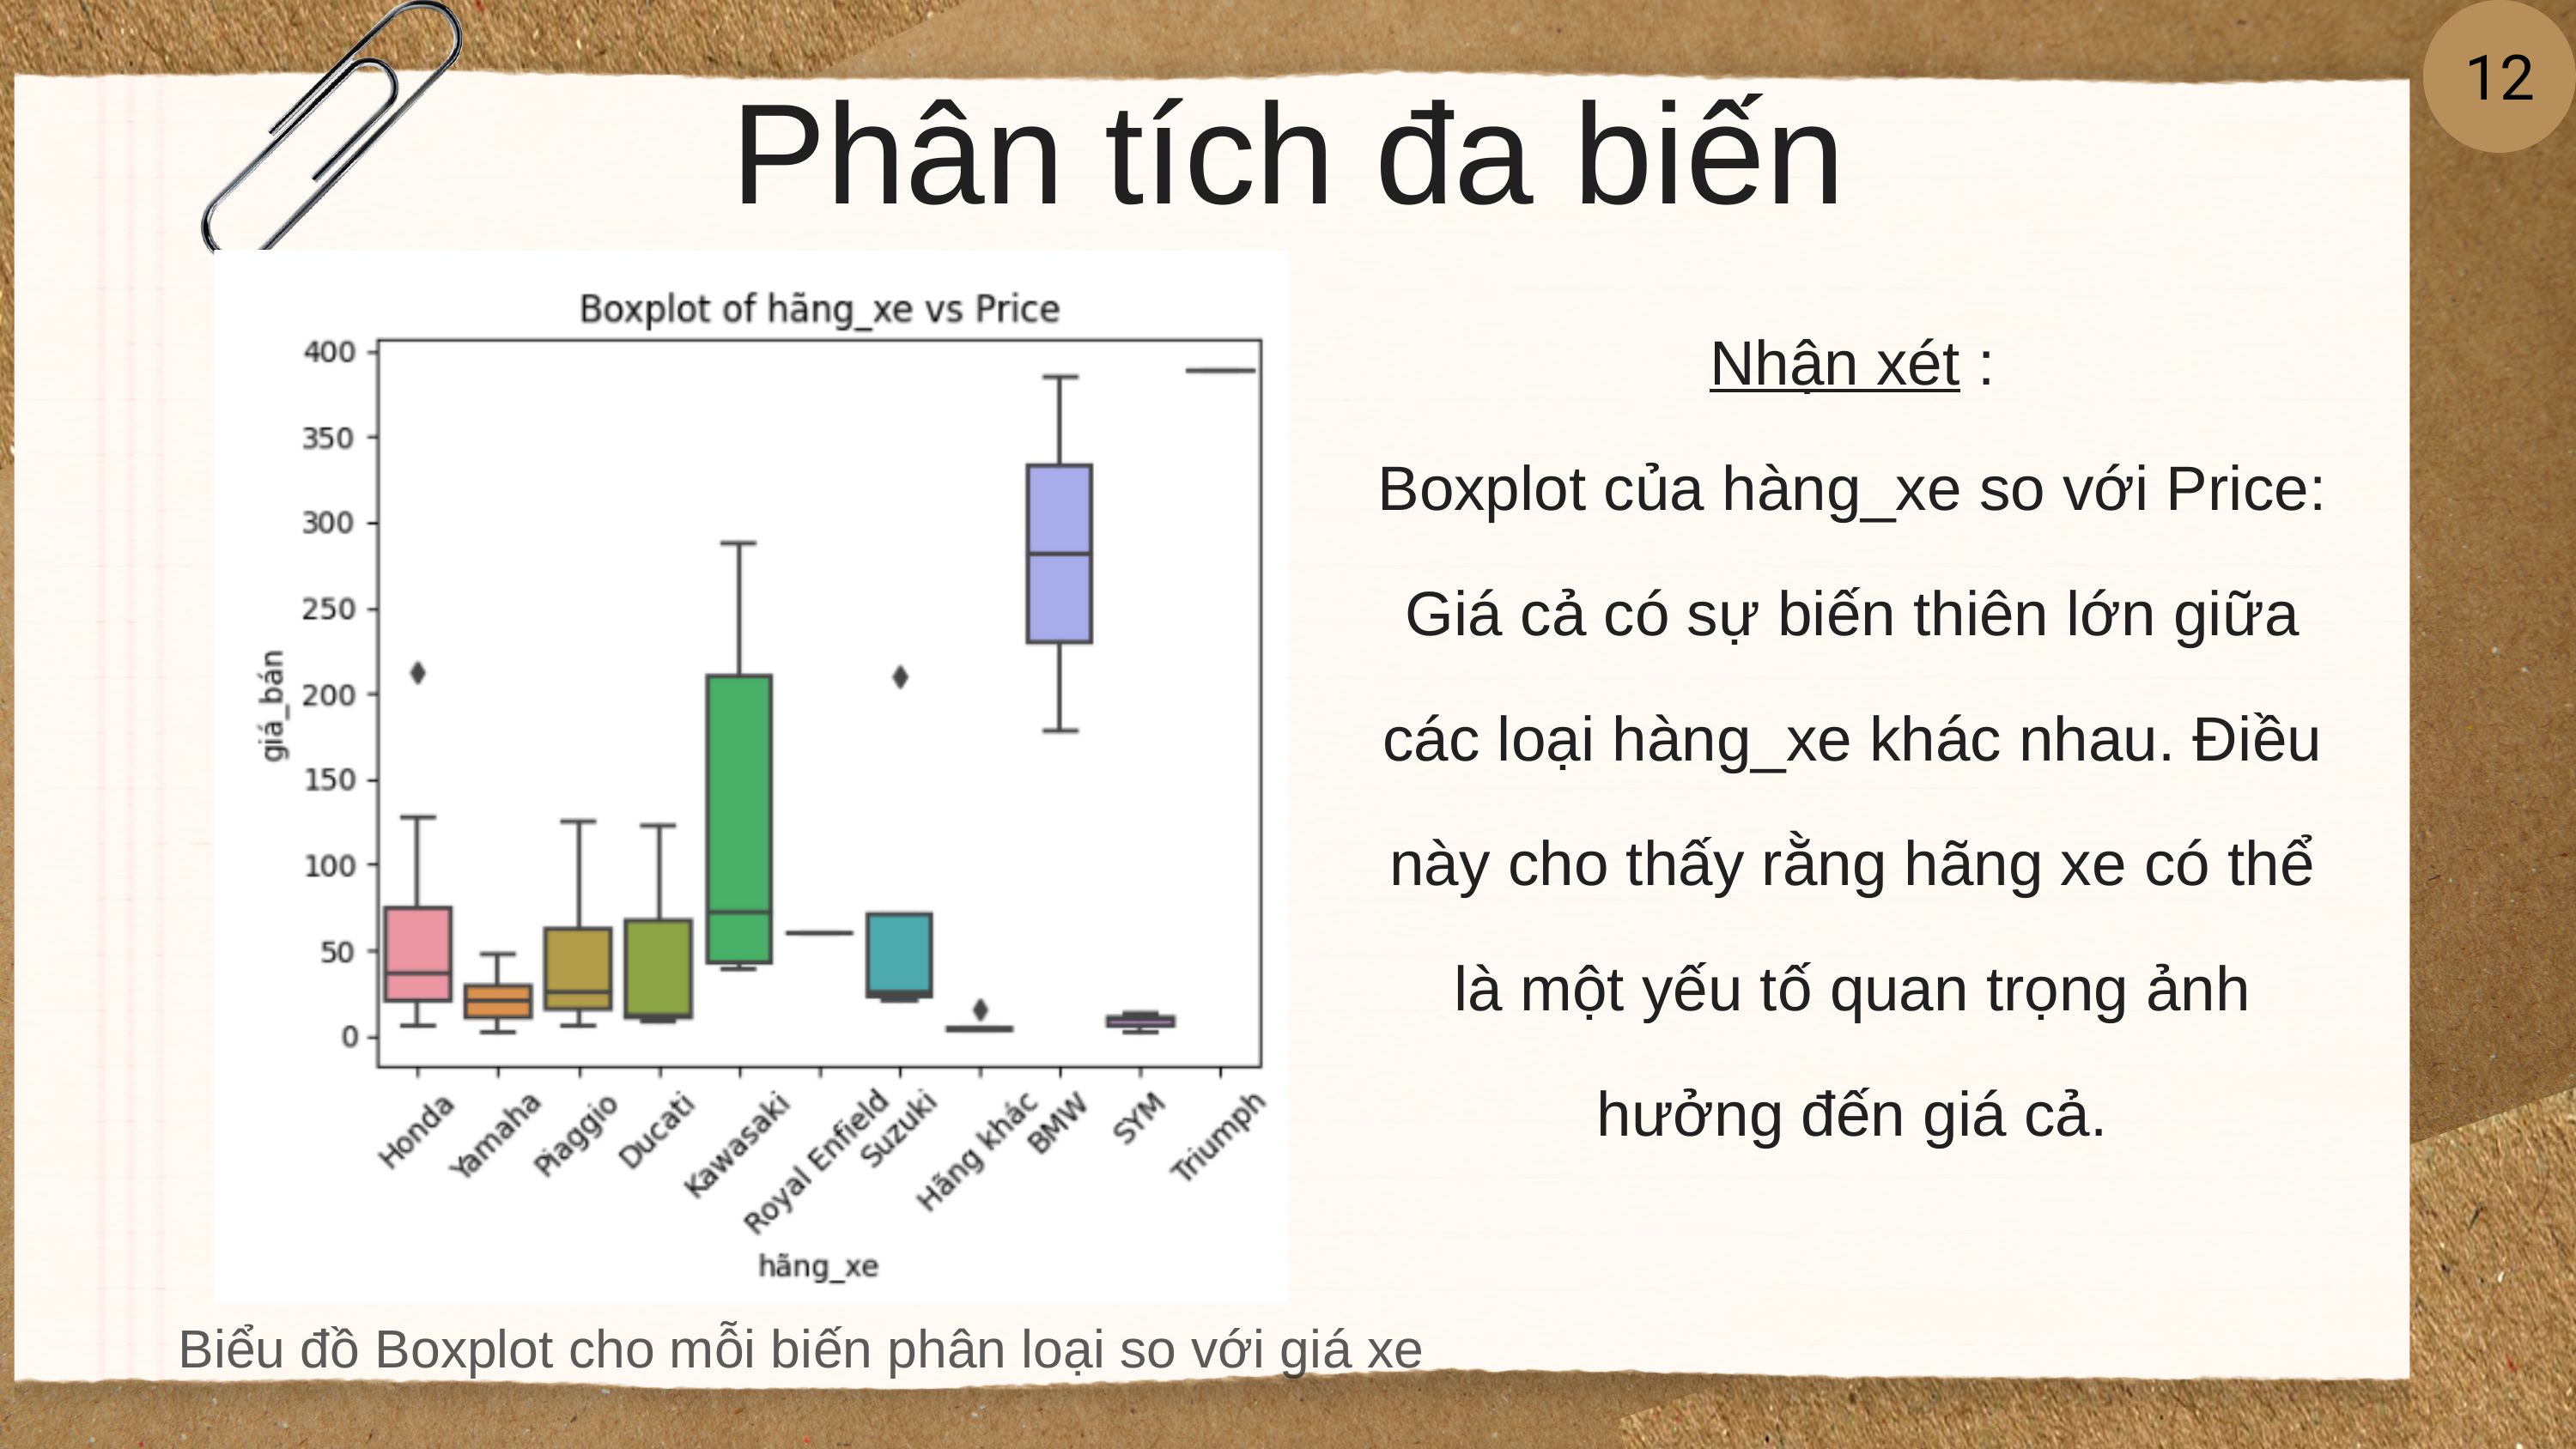

12

Phân tích đa biến

Nhận xét :
Boxplot của hàng_xe so với Price: Giá cả có sự biến thiên lớn giữa các loại hàng_xe khác nhau. Điều này cho thấy rằng hãng xe có thể là một yếu tố quan trọng ảnh hưởng đến giá cả.

Biểu đồ Boxplot cho mỗi biến phân loại so với giá xe